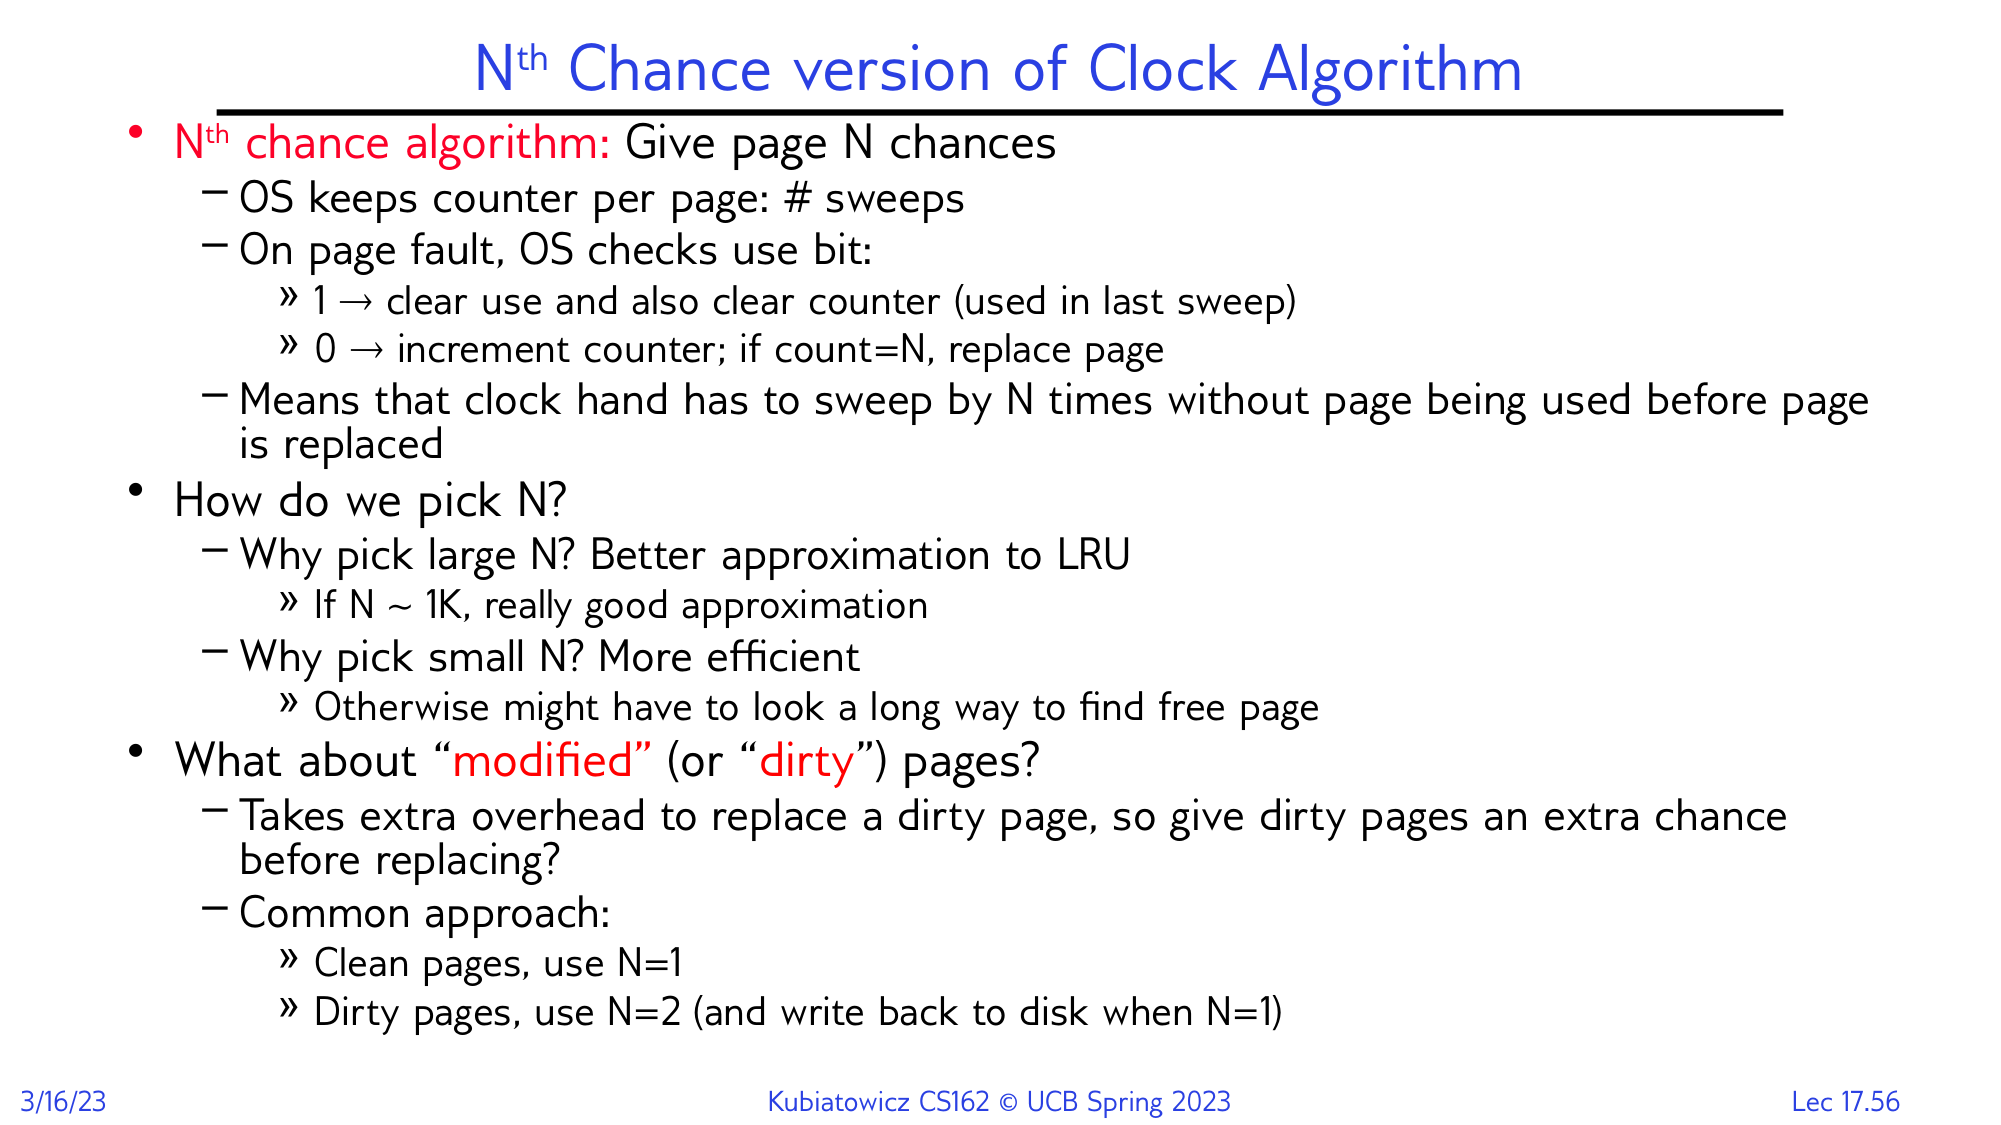

# Nth Chance version of Clock Algorithm
Nth chance algorithm: Give page N chances
OS keeps counter per page: # sweeps
On page fault, OS checks use bit:
1 → clear use and also clear counter (used in last sweep)
0 → increment counter; if count=N, replace page
Means that clock hand has to sweep by N times without page being used before page is replaced
How do we pick N?
Why pick large N? Better approximation to LRU
If N ~ 1K, really good approximation
Why pick small N? More efficient
Otherwise might have to look a long way to find free page
What about “modified” (or “dirty”) pages?
Takes extra overhead to replace a dirty page, so give dirty pages an extra chance before replacing?
Common approach:
Clean pages, use N=1
Dirty pages, use N=2 (and write back to disk when N=1)